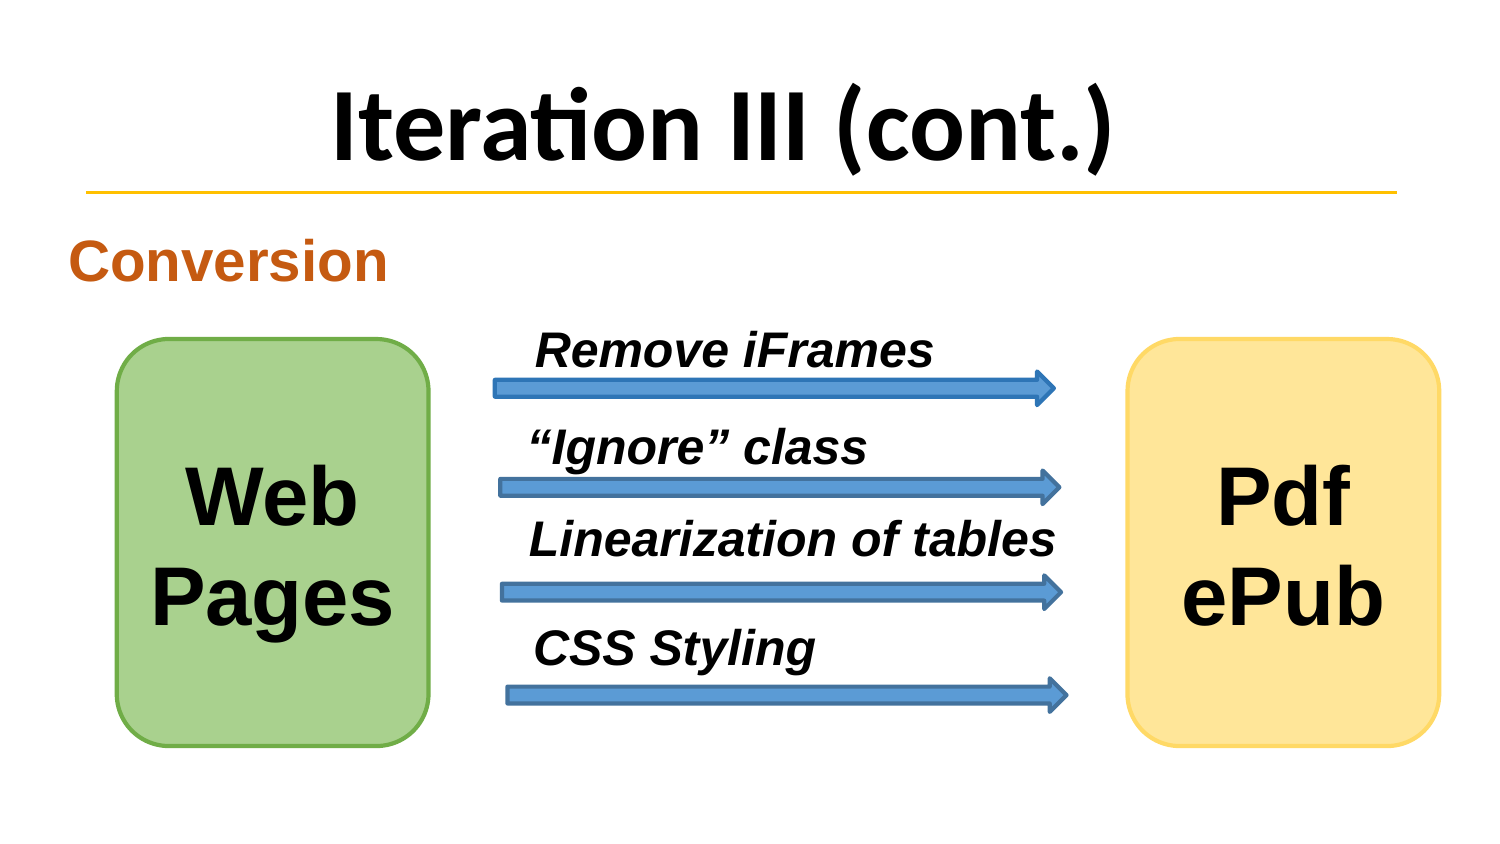

# Iteration III (cont.)
Conversion

Remove iFrames
Pdf
ePub
Web Pages

“Ignore” class

Linearization of tables

CSS Styling